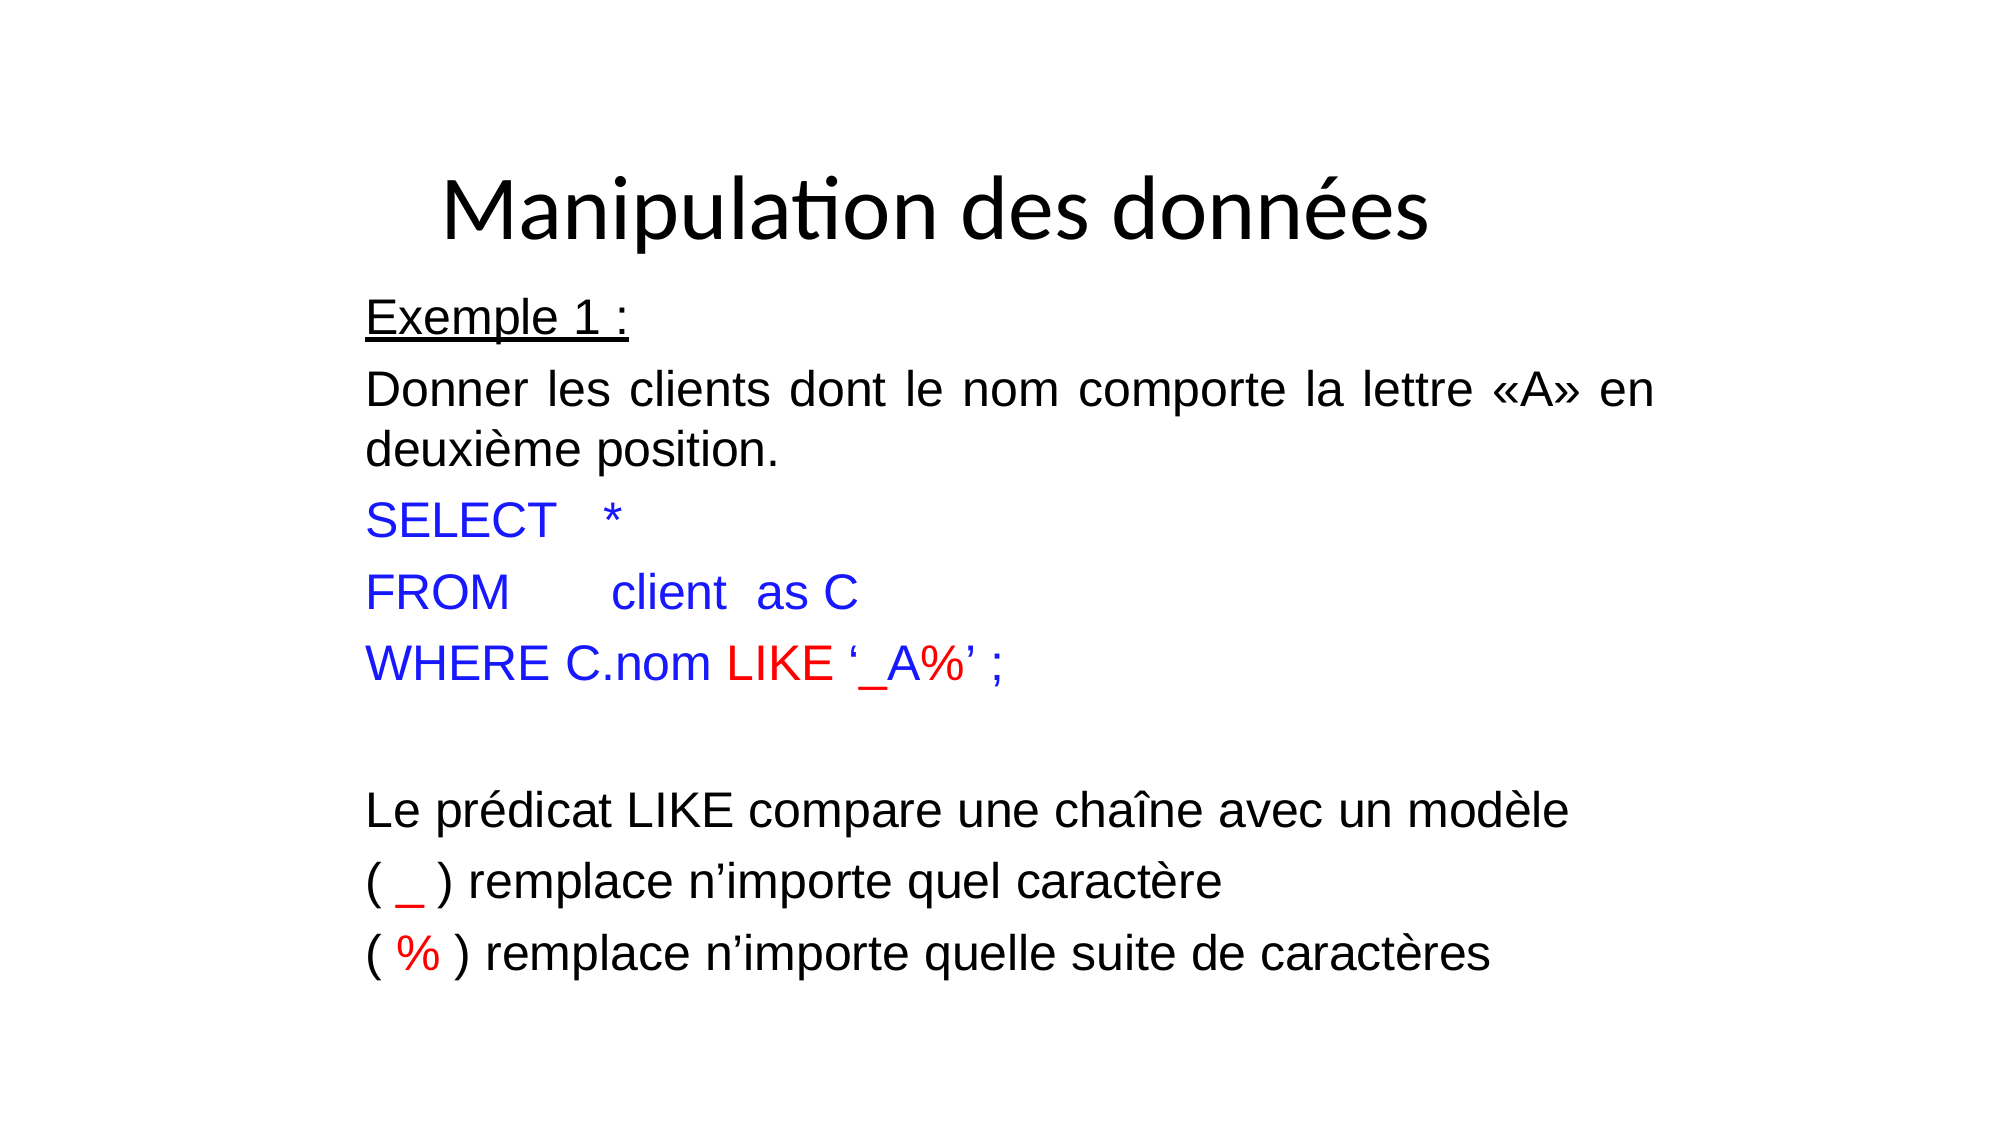

# Manipulation des données
Exemple 1 :
Donner les clients dont le nom comporte la lettre «A» en deuxième position.
SELECT	*
FROM	client	as C WHERE C.nom LIKE ‘_A%’ ;

Le prédicat LIKE compare une chaîne avec un modèle ( _ ) remplace n’importe quel caractère
( % ) remplace n’importe quelle suite de caractères